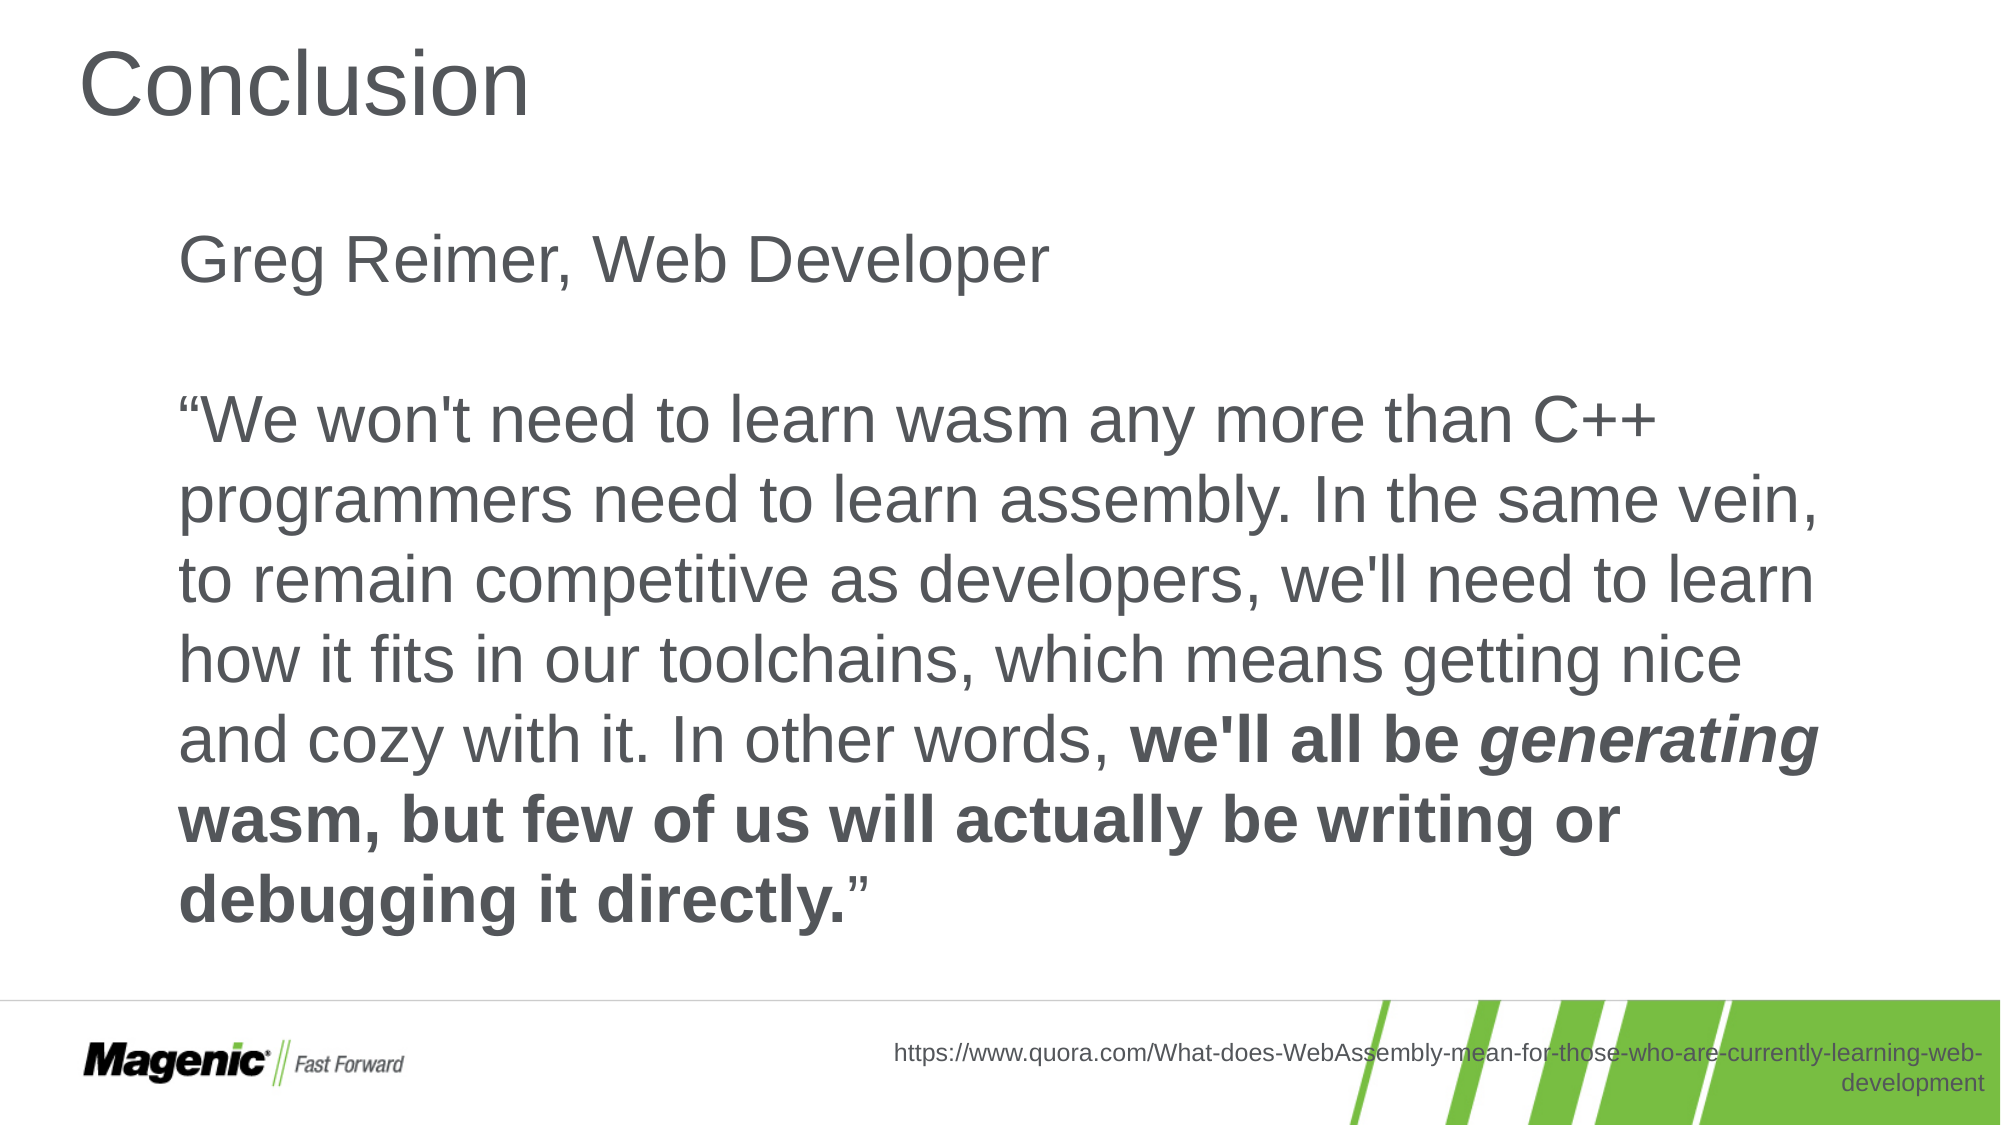

# Conclusion
Greg Reimer, Web Developer

“We won't need to learn wasm any more than C++ programmers need to learn assembly. In the same vein, to remain competitive as developers, we'll need to learn how it fits in our toolchains, which means getting nice and cozy with it. In other words, we'll all be generating wasm, but few of us will actually be writing or debugging it directly.”
https://www.quora.com/What-does-WebAssembly-mean-for-those-who-are-currently-learning-web-development